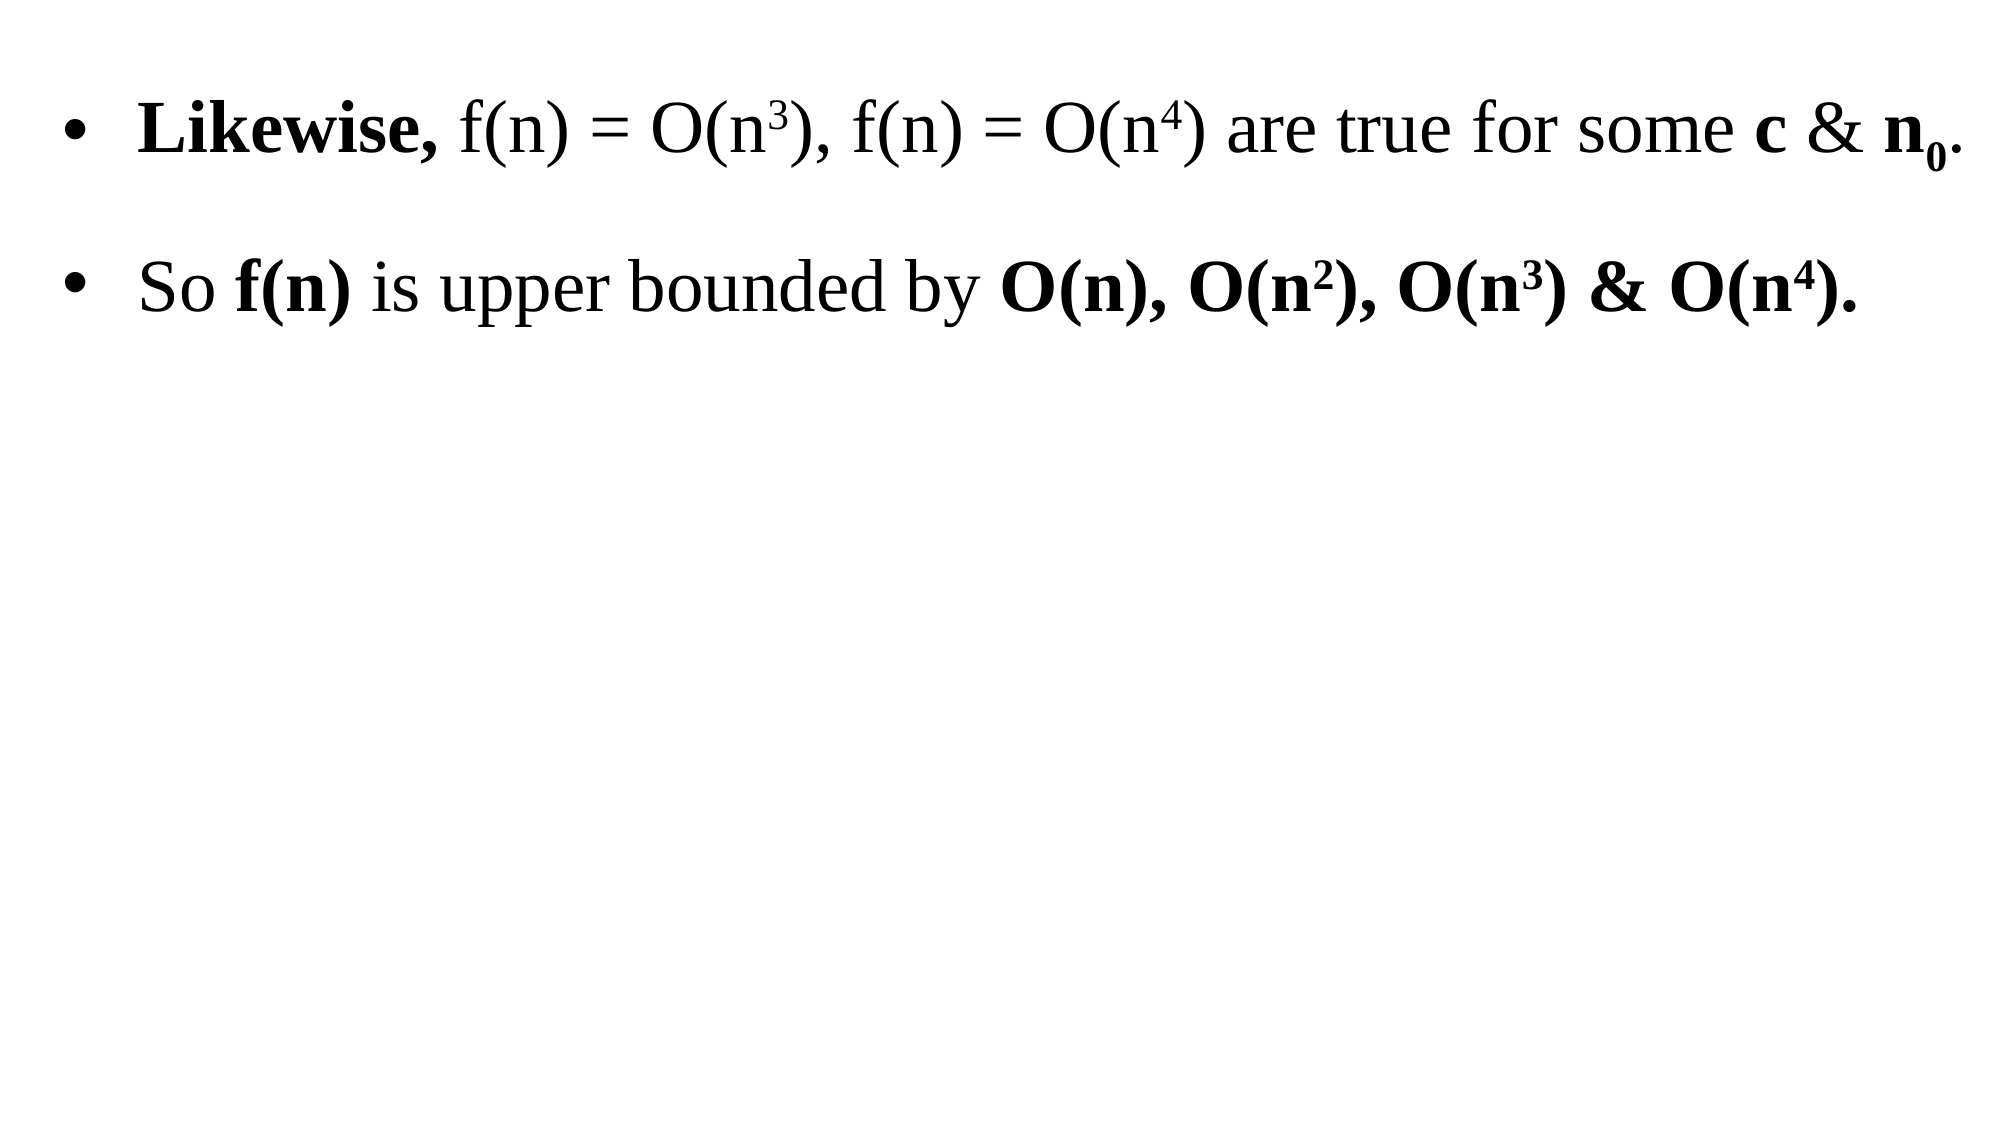

Likewise, f(n) = O(n3), f(n) = O(n4) are true for some c & n0.
So f(n) is upper bounded by O(n), O(n2), O(n3) & O(n4).